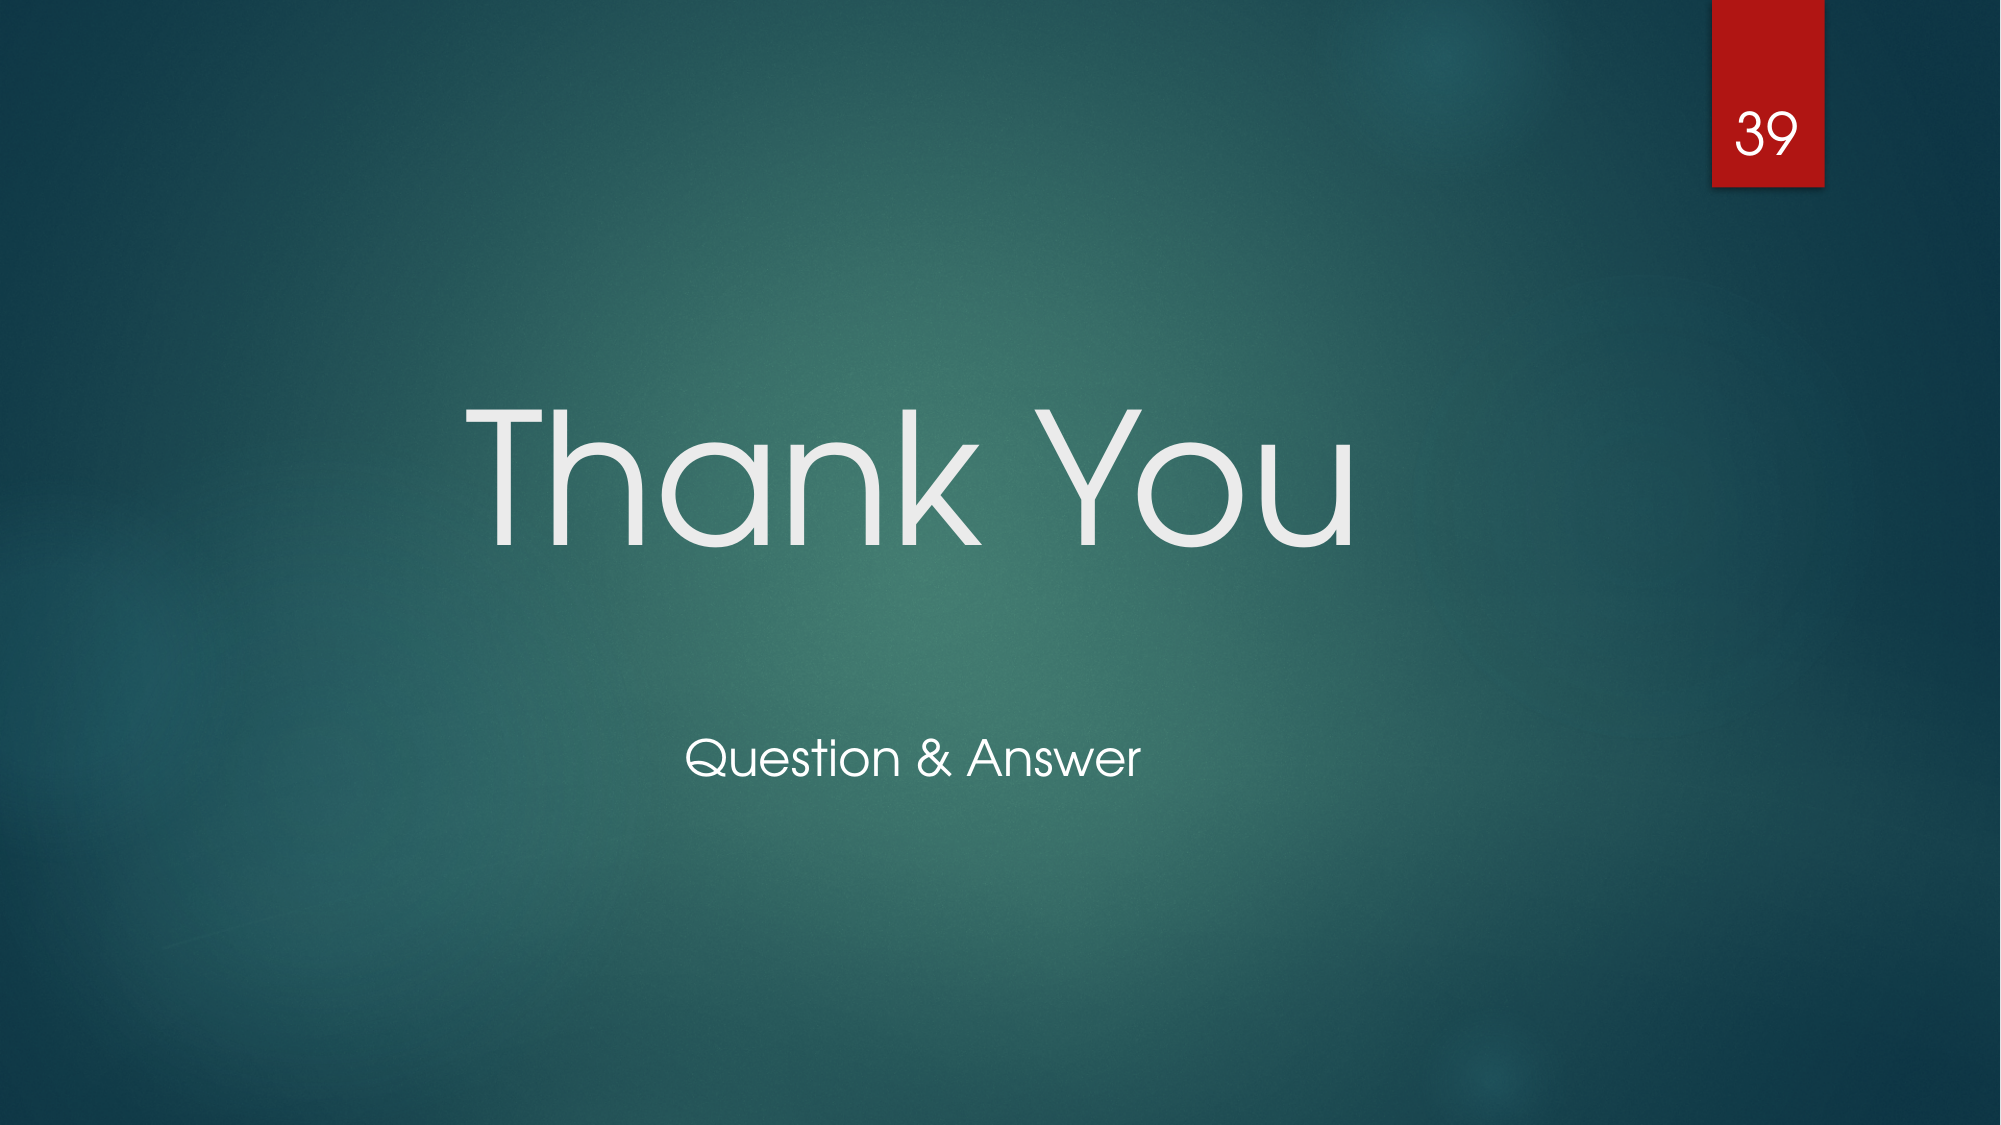

39
# Thank You
Question & Answer